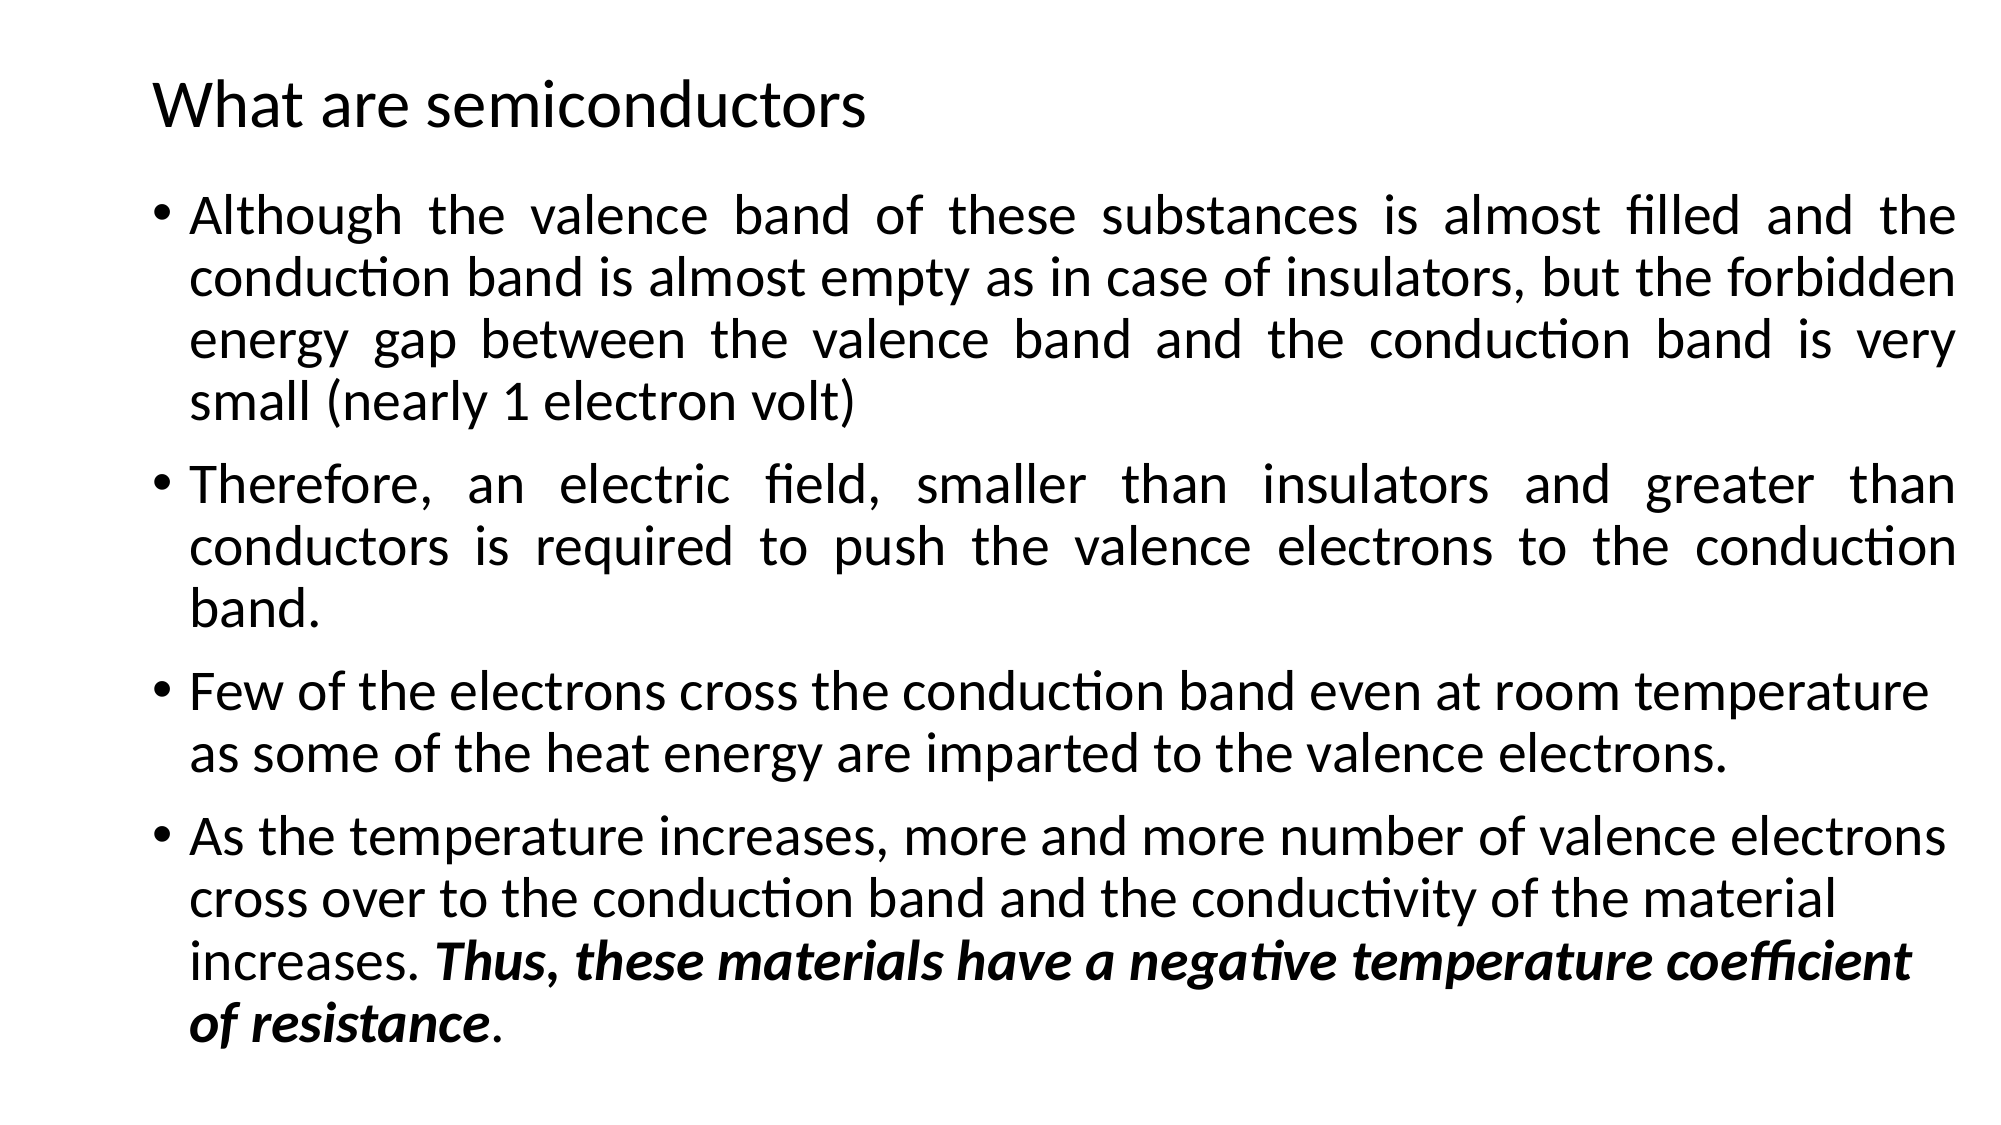

# What are semiconductors
Although the valence band of these substances is almost filled and the conduction band is almost empty as in case of insulators, but the forbidden energy gap between the valence band and the conduction band is very small (nearly 1 electron volt)
Therefore, an electric field, smaller than insulators and greater than conductors is required to push the valence electrons to the conduction band.
Few of the electrons cross the conduction band even at room temperature as some of the heat energy are imparted to the valence electrons.
As the temperature increases, more and more number of valence electrons cross over to the conduction band and the conductivity of the material increases. Thus, these materials have a negative temperature coefficient of resistance.